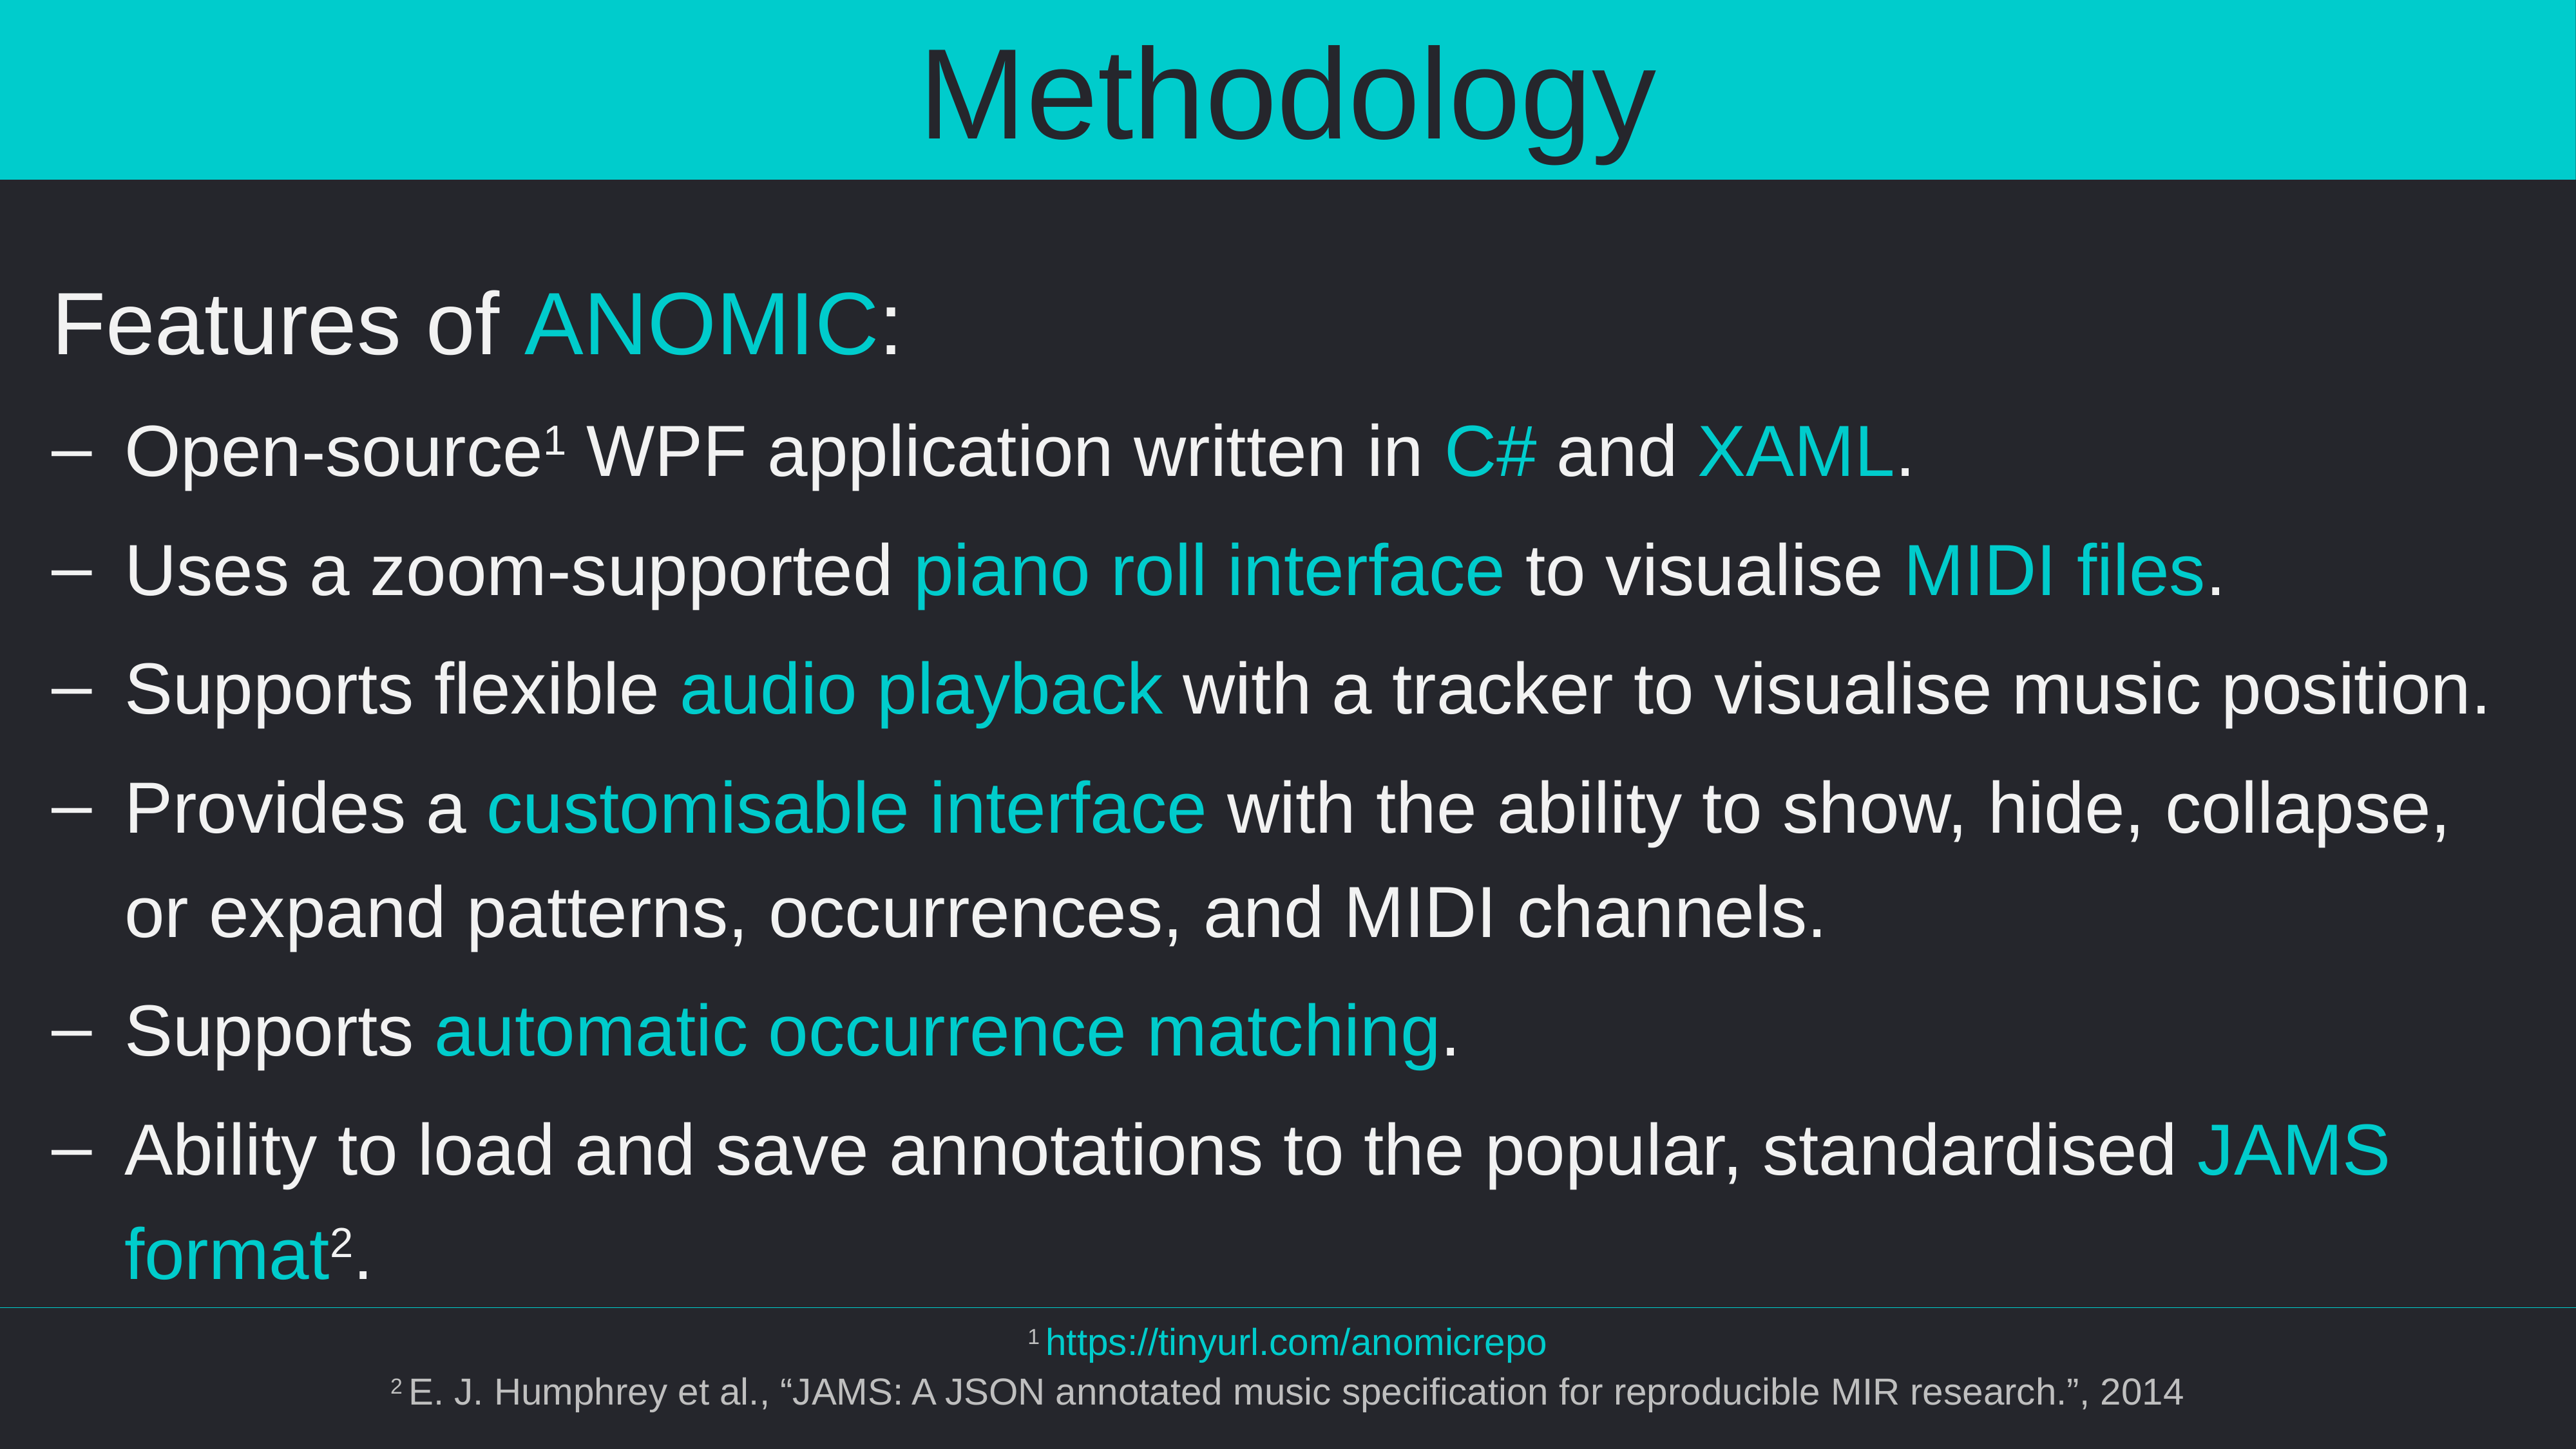

Methodology
Features of ANOMIC:
Open-source1 WPF application written in C# and XAML.
Uses a zoom-supported piano roll interface to visualise MIDI files.
Supports flexible audio playback with a tracker to visualise music position.
Provides a customisable interface with the ability to show, hide, collapse, or expand patterns, occurrences, and MIDI channels.
Supports automatic occurrence matching.
Ability to load and save annotations to the popular, standardised JAMS format2.
1 https://tinyurl.com/anomicrepo
2 E. J. Humphrey et al., “JAMS: A JSON annotated music specification for reproducible MIR research.”, 2014